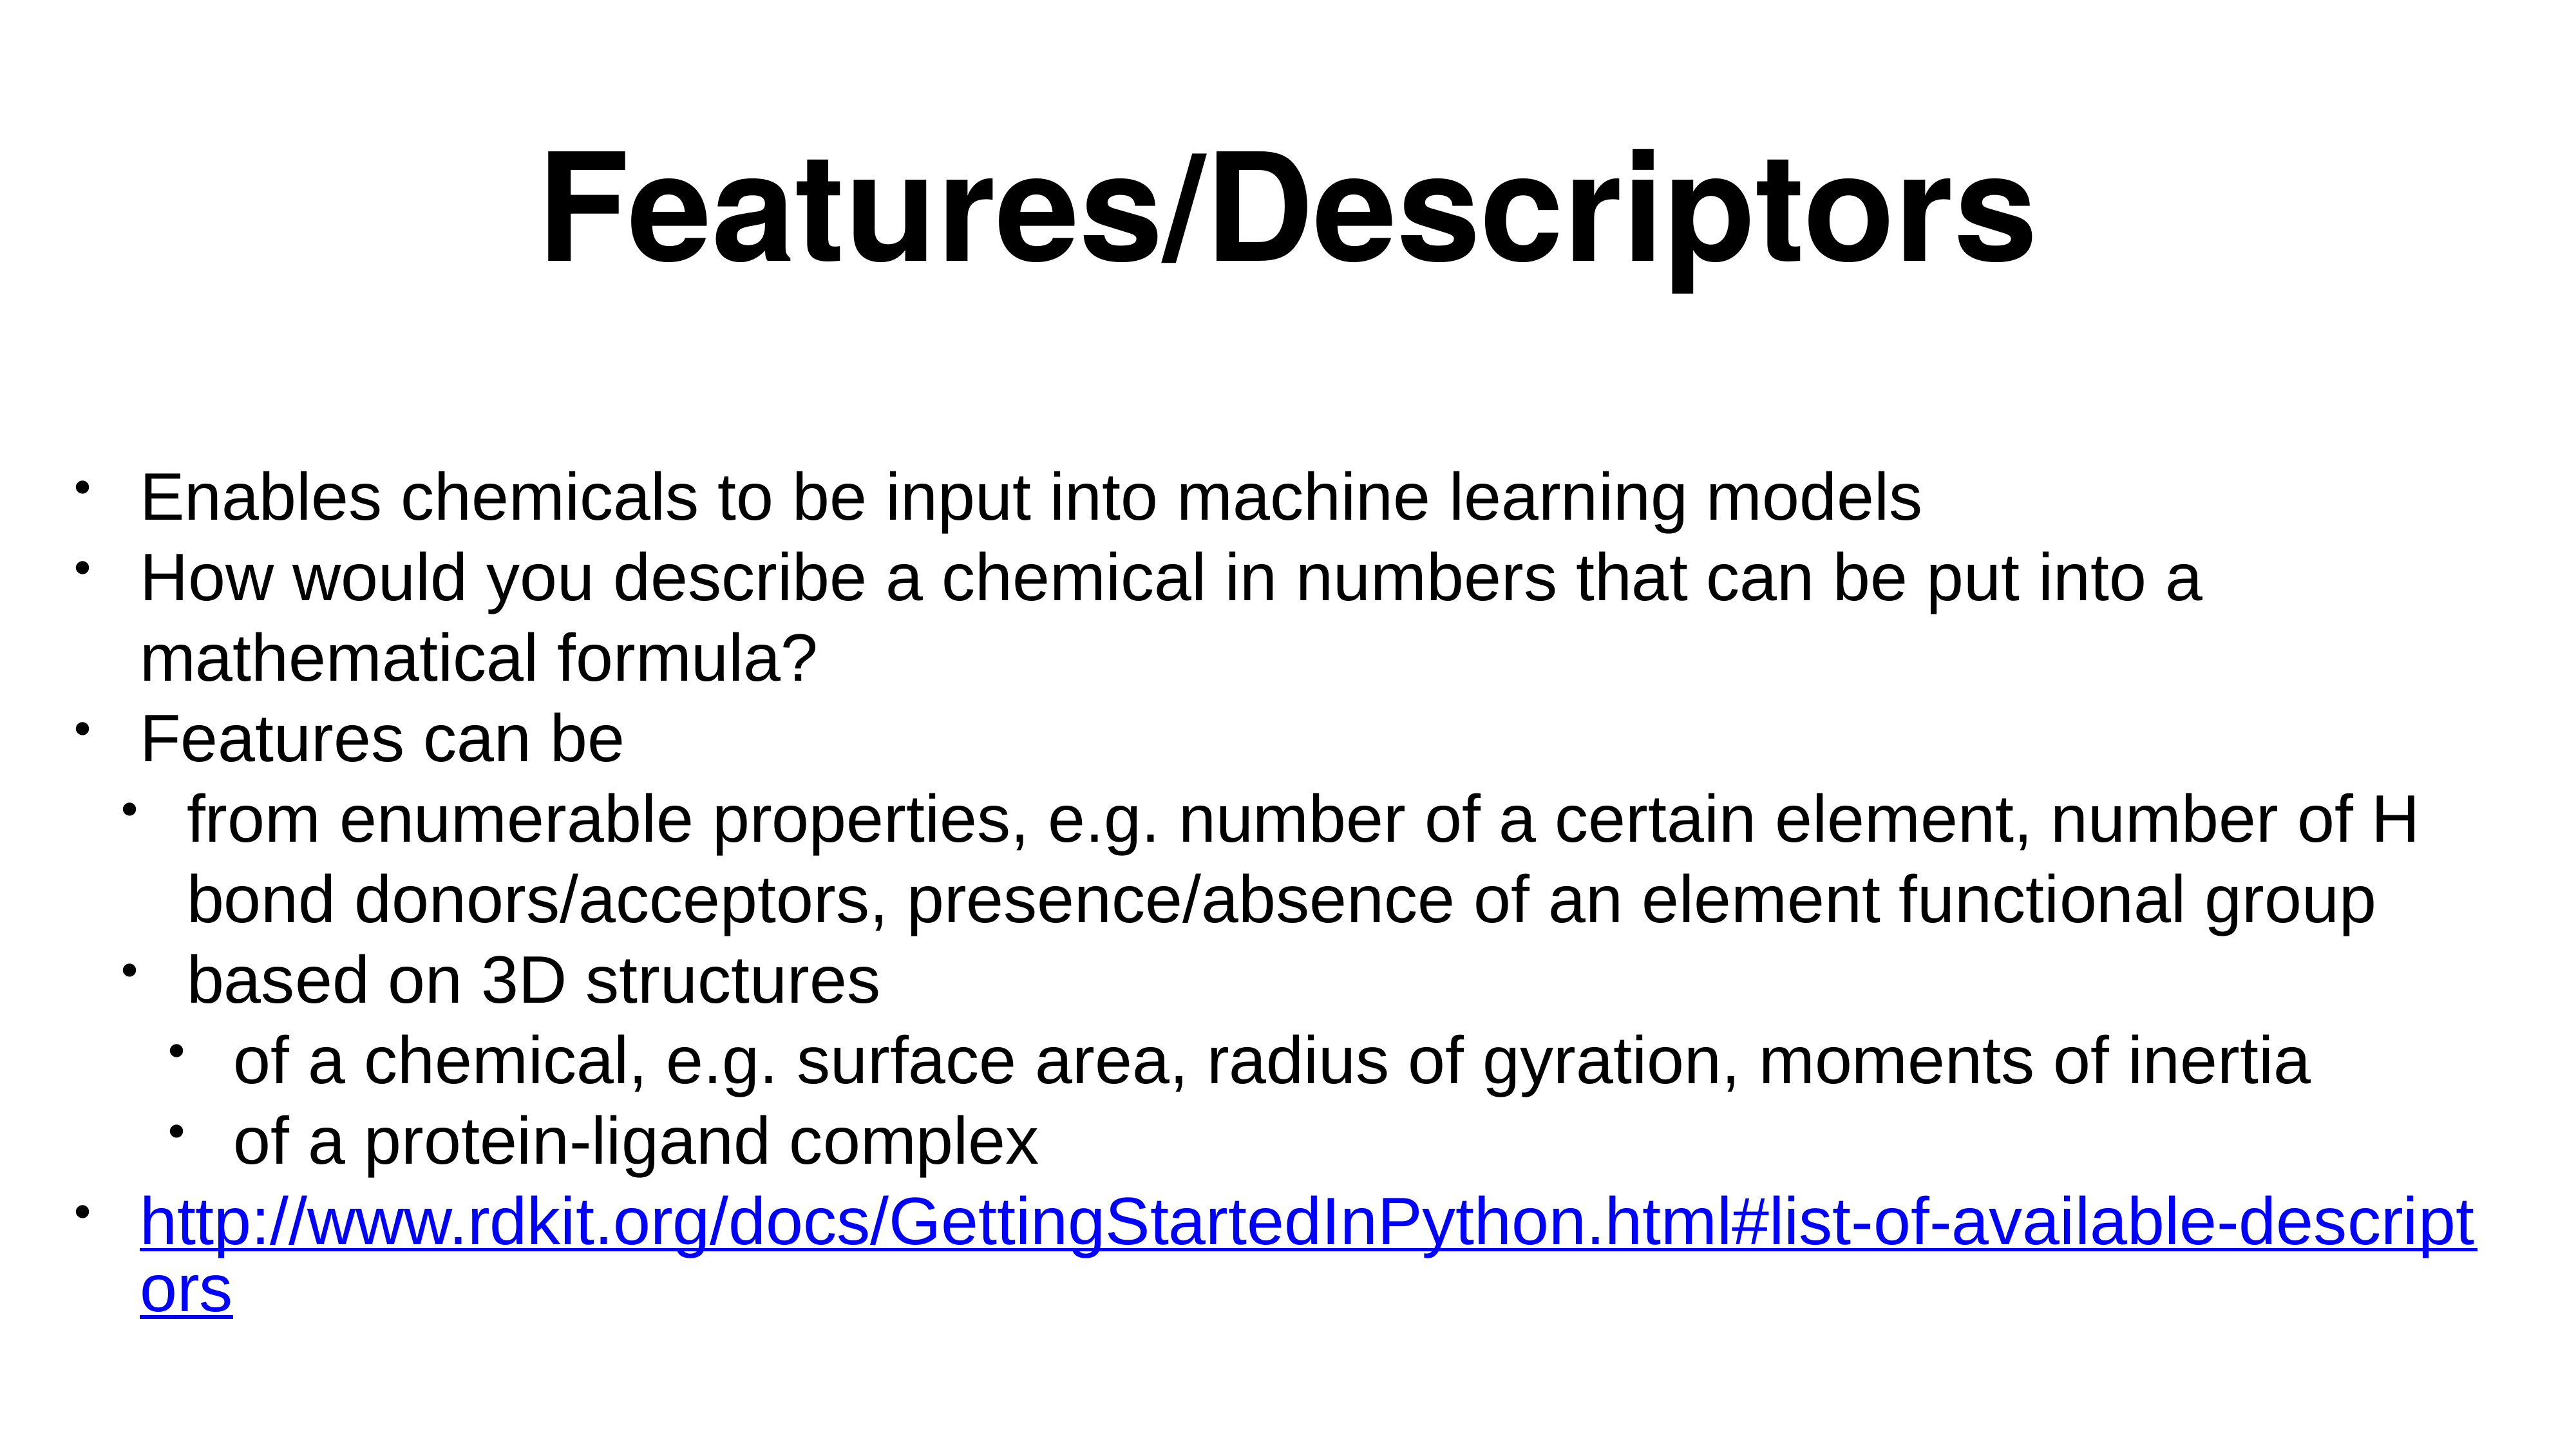

# Features/Descriptors
Enables chemicals to be input into machine learning models
How would you describe a chemical in numbers that can be put into a mathematical formula?
Features can be
from enumerable properties, e.g. number of a certain element, number of H bond donors/acceptors, presence/absence of an element functional group
based on 3D structures
of a chemical, e.g. surface area, radius of gyration, moments of inertia
of a protein-ligand complex
http://www.rdkit.org/docs/GettingStartedInPython.html#list-of-available-descriptors
33